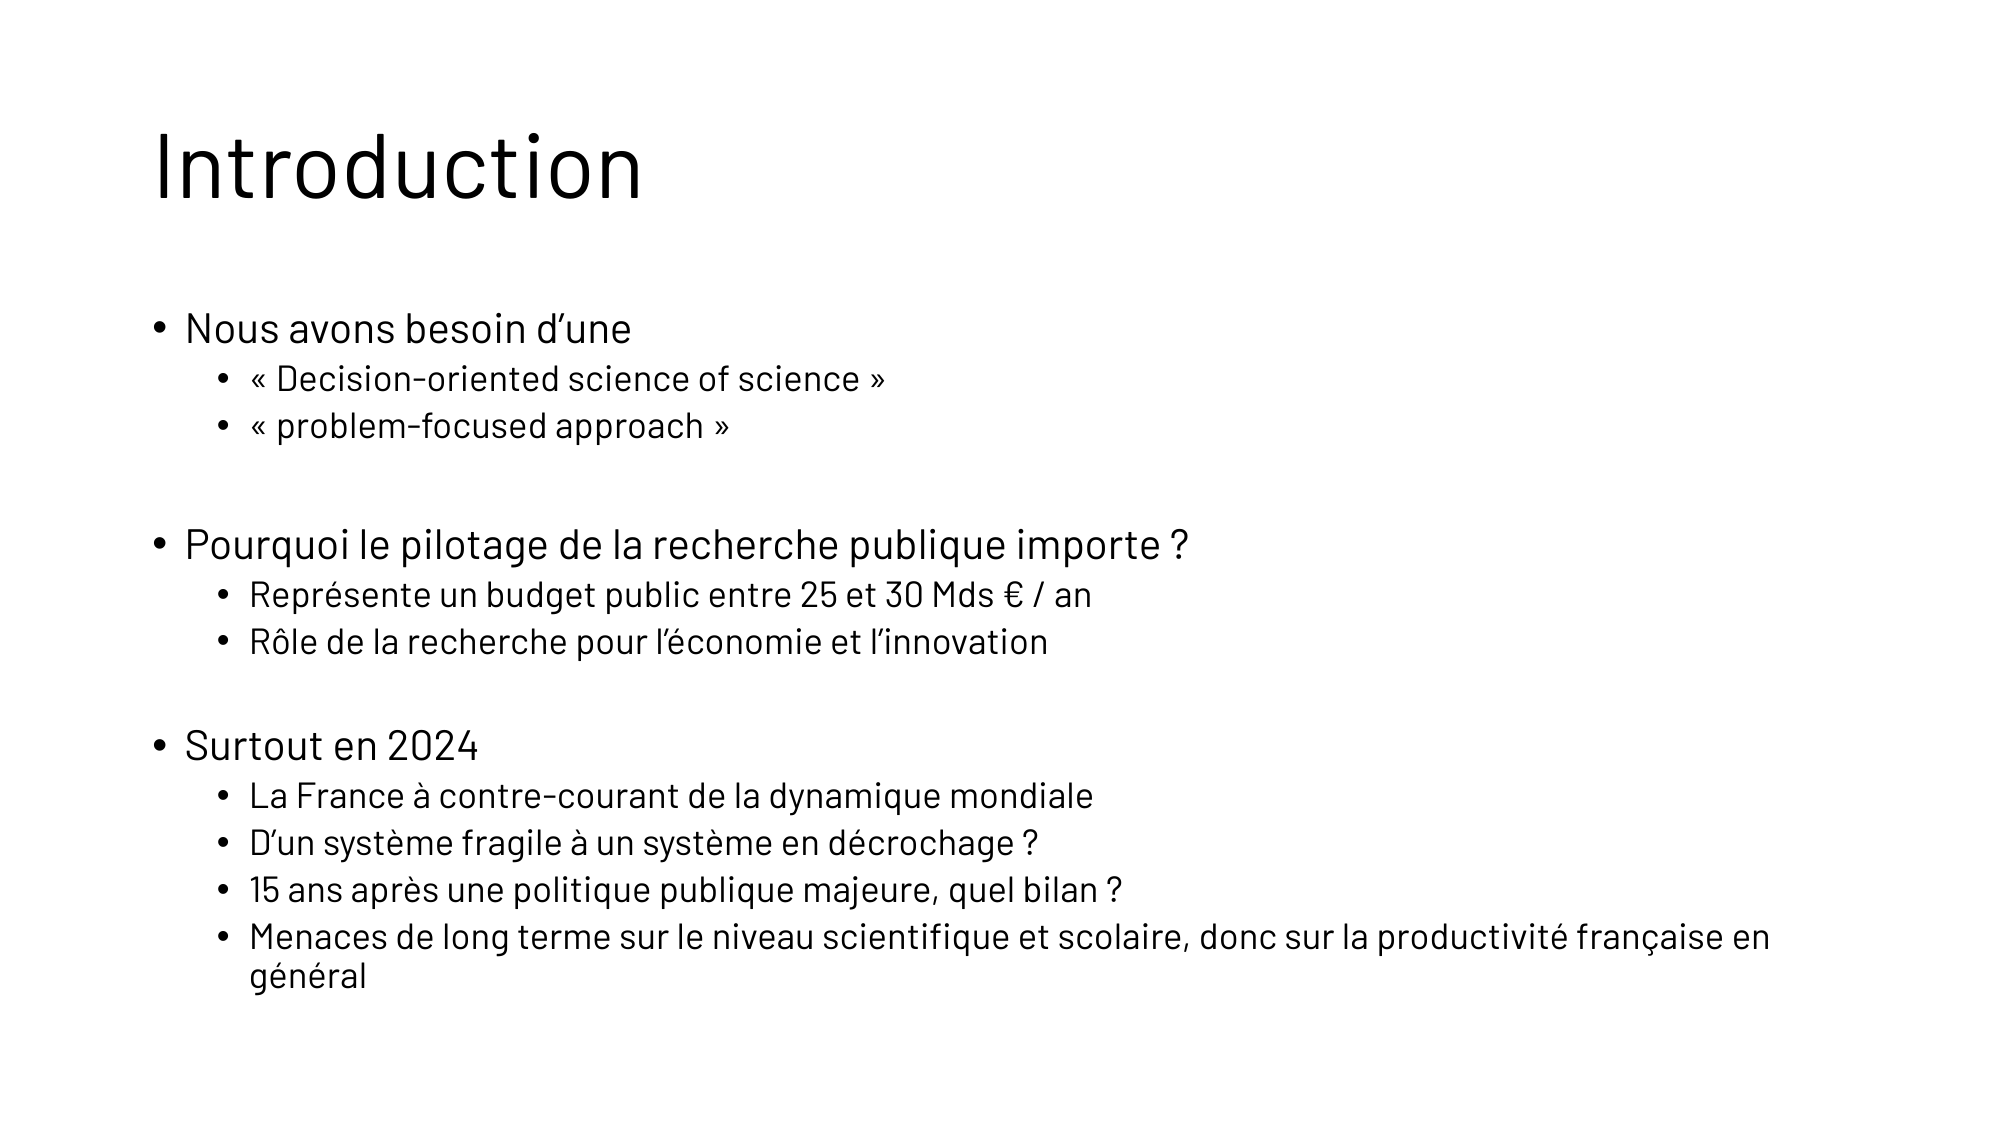

# Introduction
Nous avons besoin d’une
« Decision-oriented science of science »
« problem-focused approach »

Pourquoi le pilotage de la recherche publique importe ?
Représente un budget public entre 25 et 30 Mds € / an
Rôle de la recherche pour l’économie et l’innovation

Surtout en 2024
La France à contre-courant de la dynamique mondiale
D’un système fragile à un système en décrochage ?
15 ans après une politique publique majeure, quel bilan ?
Menaces de long terme sur le niveau scientifique et scolaire, donc sur la productivité française en général